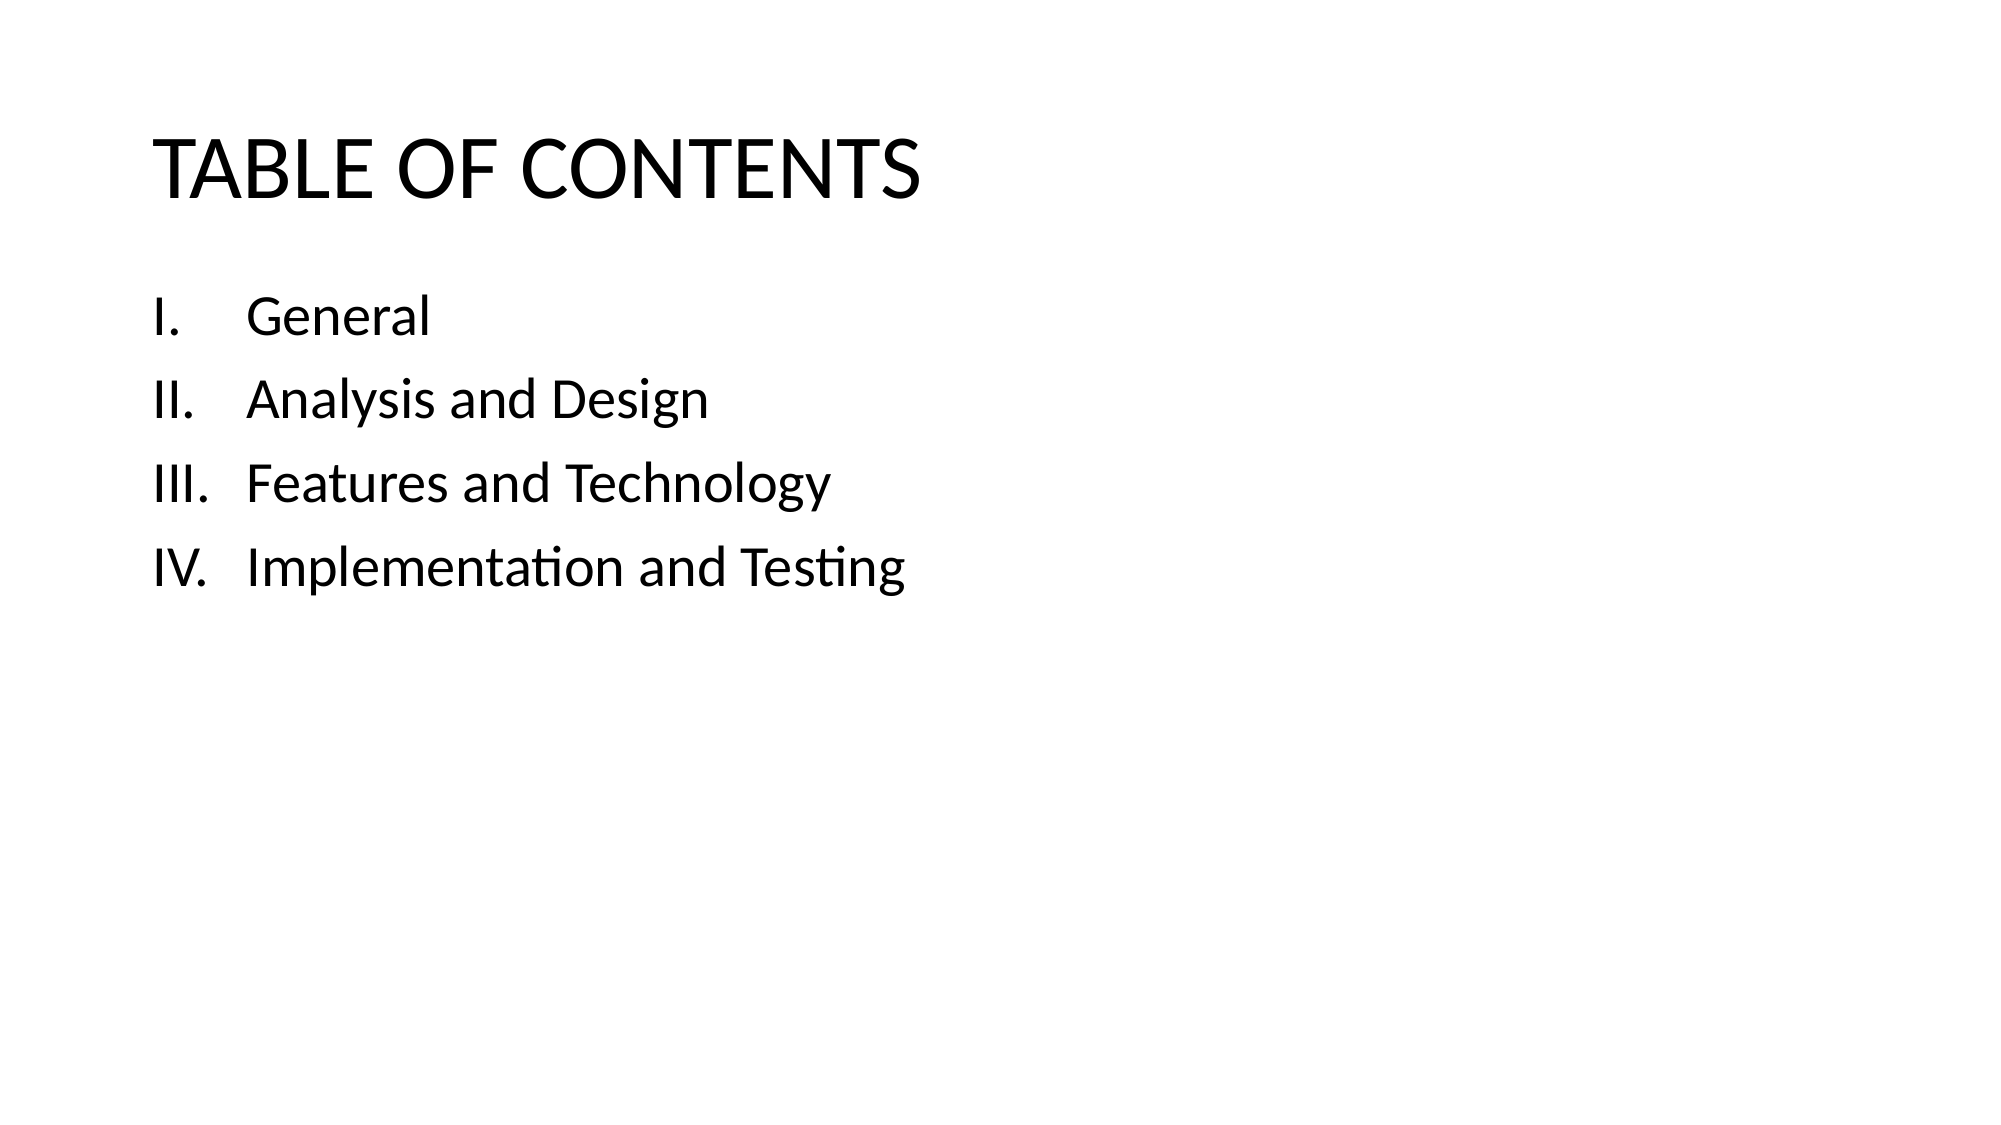

# TABLE OF CONTENTS
General
Analysis and Design
Features and Technology
Implementation and Testing